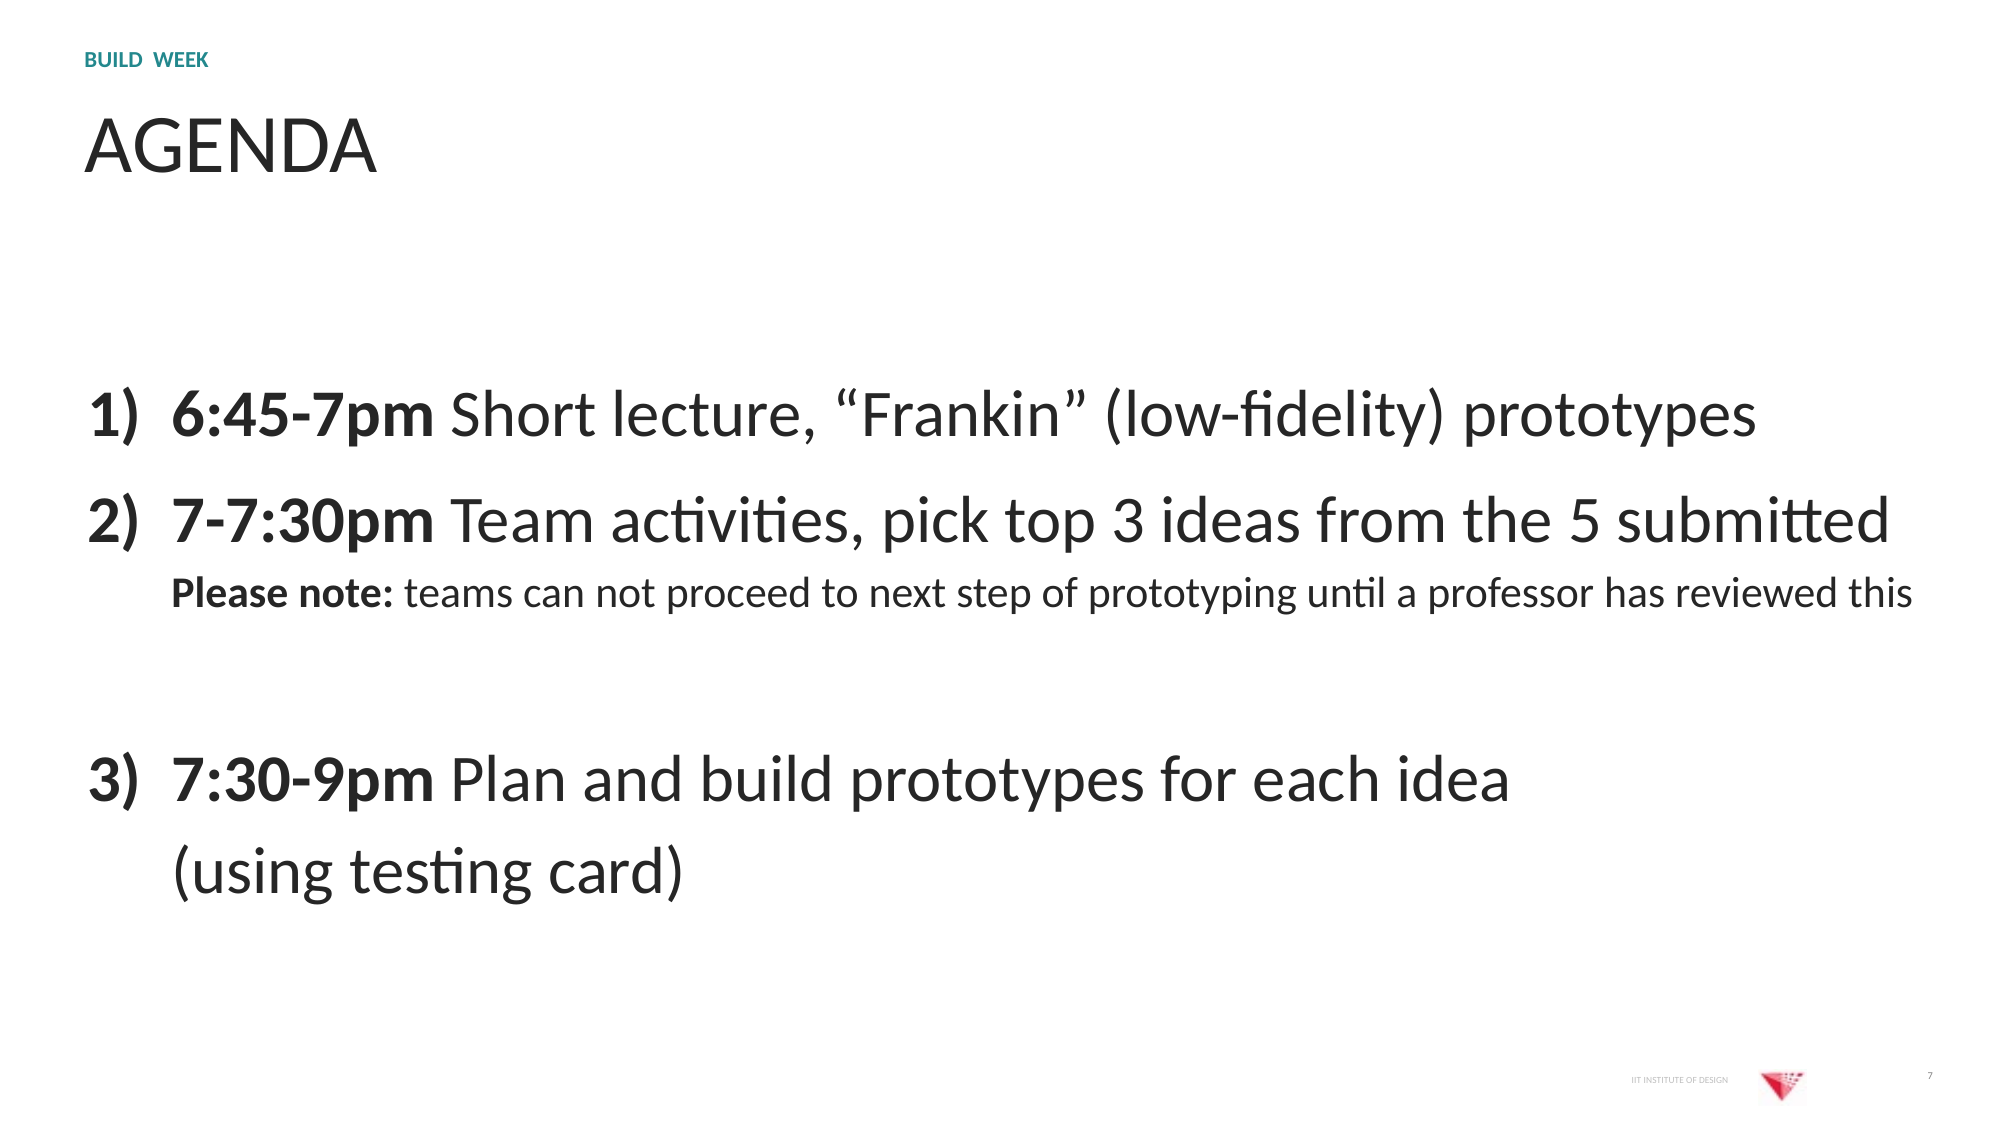

BUILD  WEEK
# AGENDA
6:45-7pm Short lecture, “Frankin” (low-fidelity) prototypes
7-7:30pm Team activities, pick top 3 ideas from the 5 submitted
Please note: teams can not proceed to next step of prototyping until a professor has reviewed this
7:30-9pm Plan and build prototypes for each idea
(using testing card)